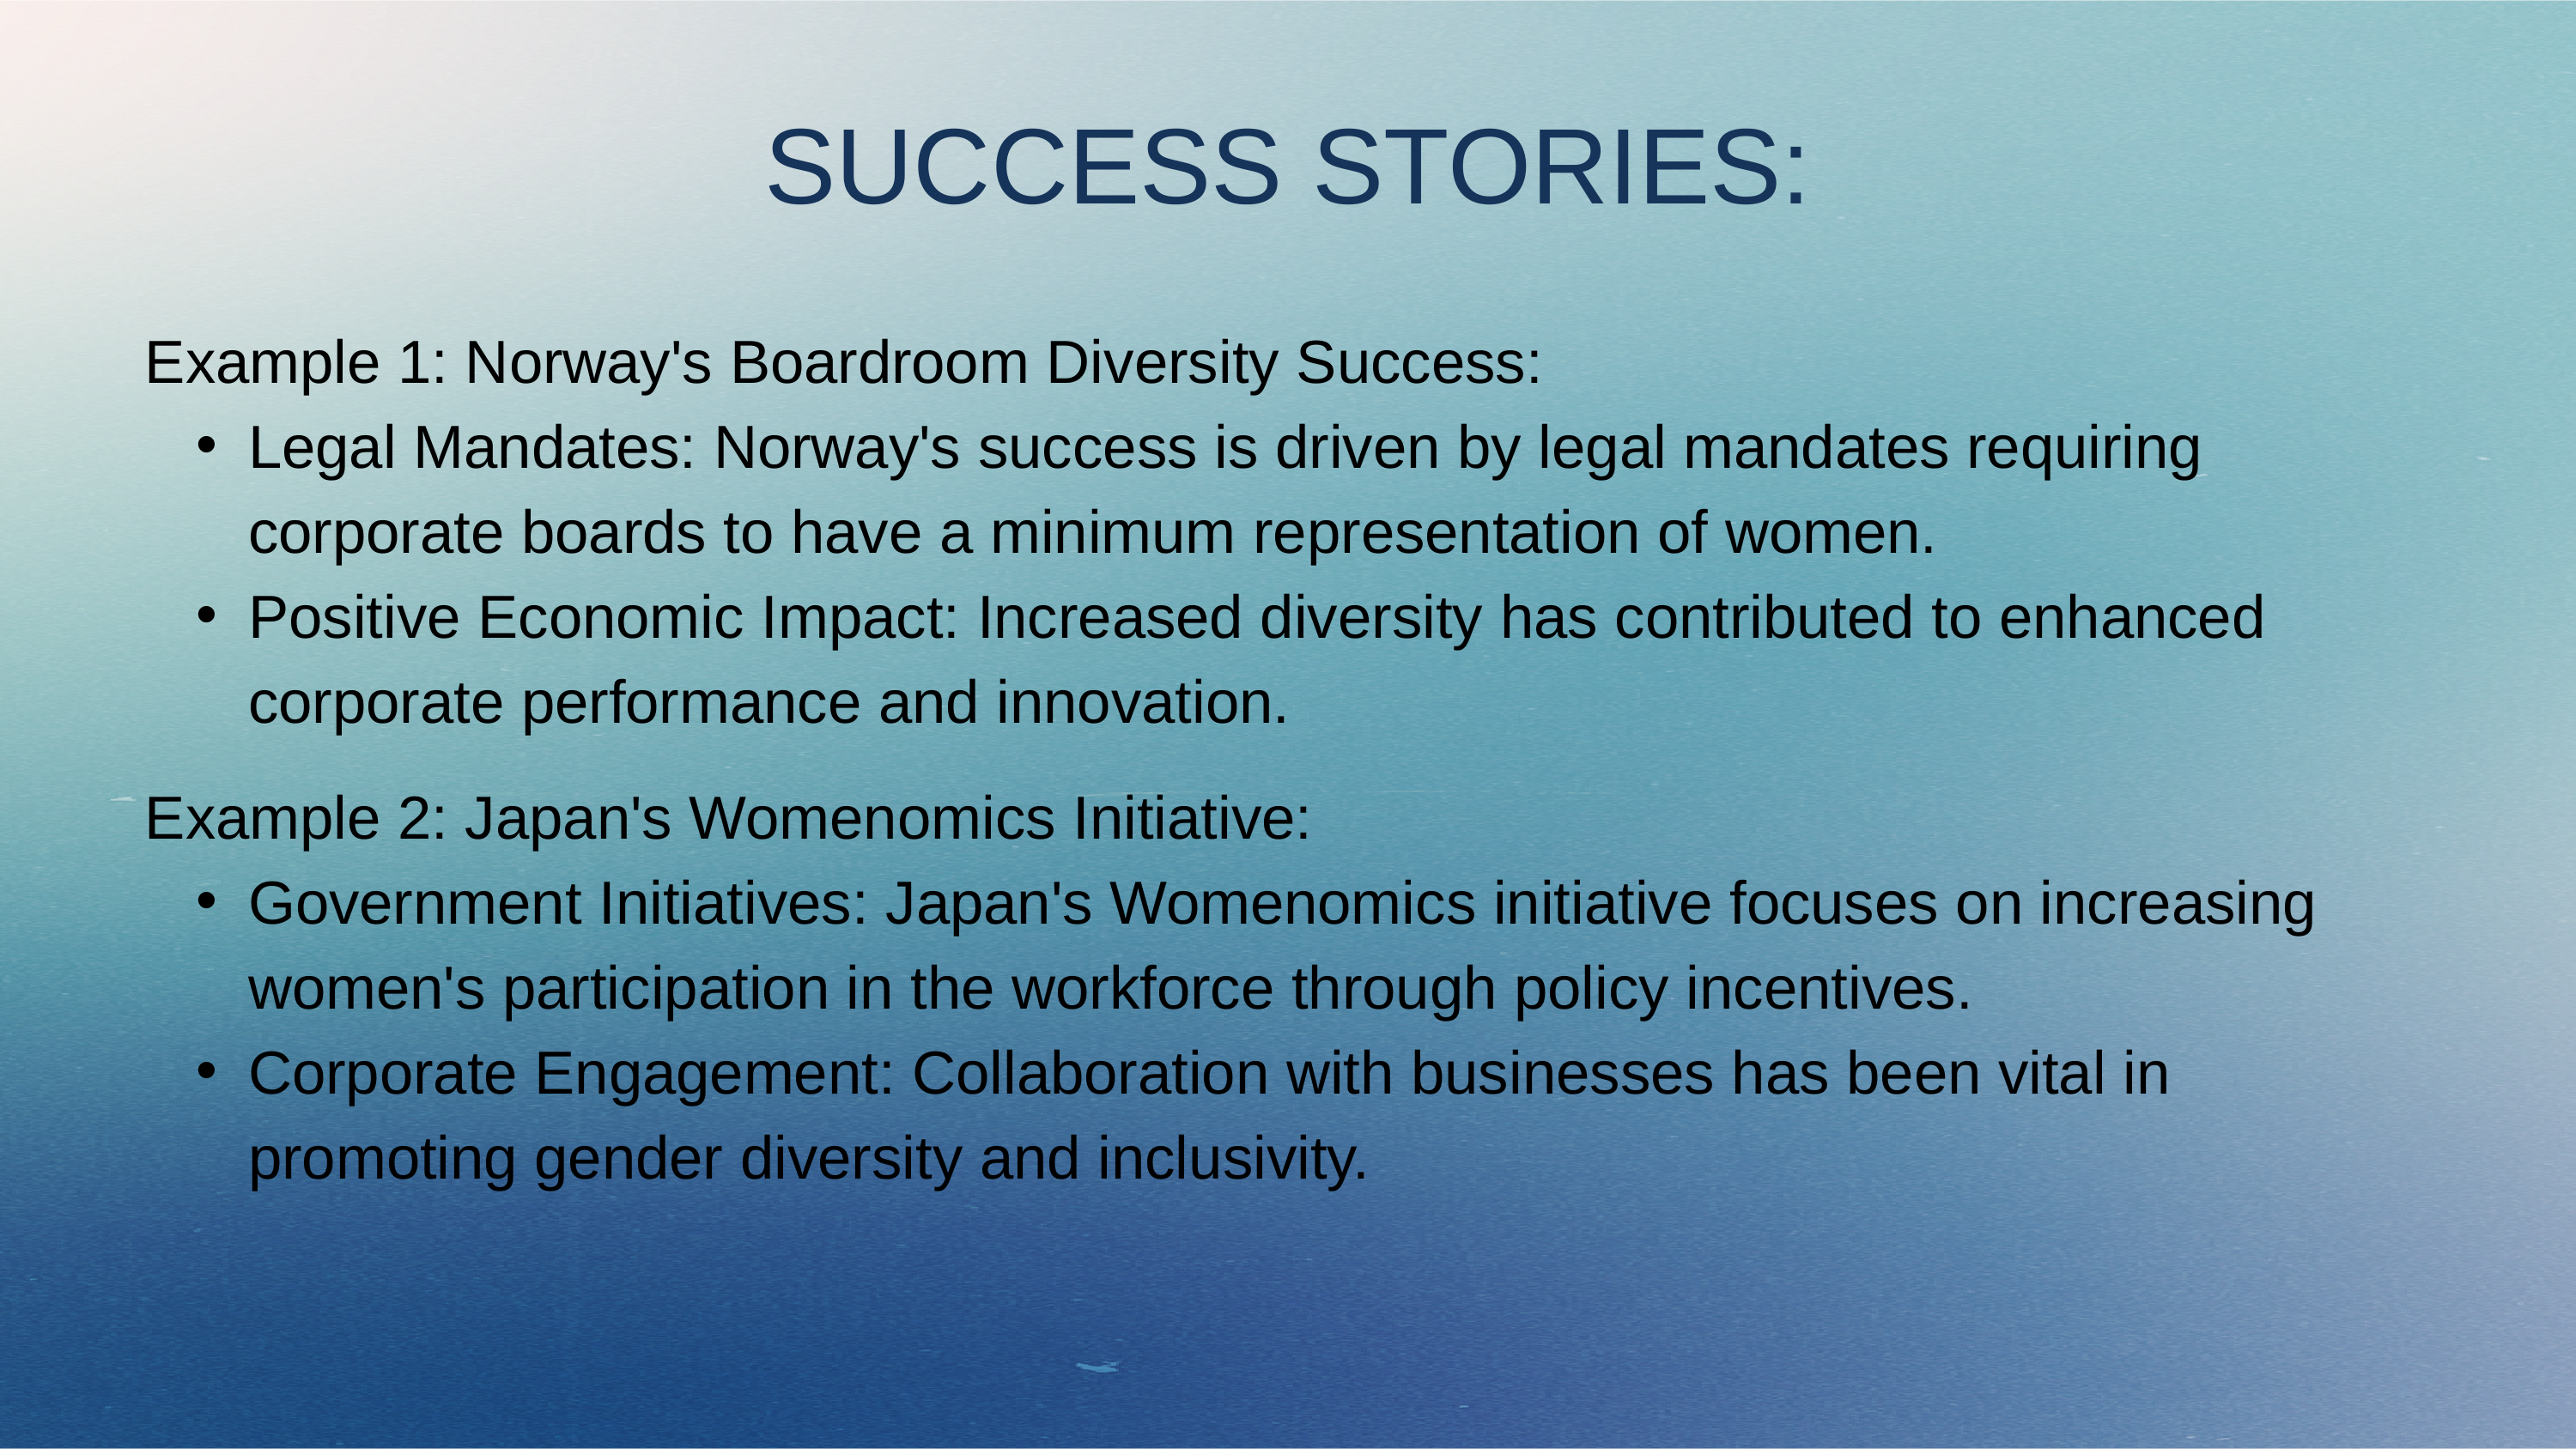

SUCCESS STORIES:
Example 1: Norway's Boardroom Diversity Success:
Legal Mandates: Norway's success is driven by legal mandates requiring corporate boards to have a minimum representation of women.
Positive Economic Impact: Increased diversity has contributed to enhanced corporate performance and innovation.
Example 2: Japan's Womenomics Initiative:
Government Initiatives: Japan's Womenomics initiative focuses on increasing women's participation in the workforce through policy incentives.
Corporate Engagement: Collaboration with businesses has been vital in promoting gender diversity and inclusivity.